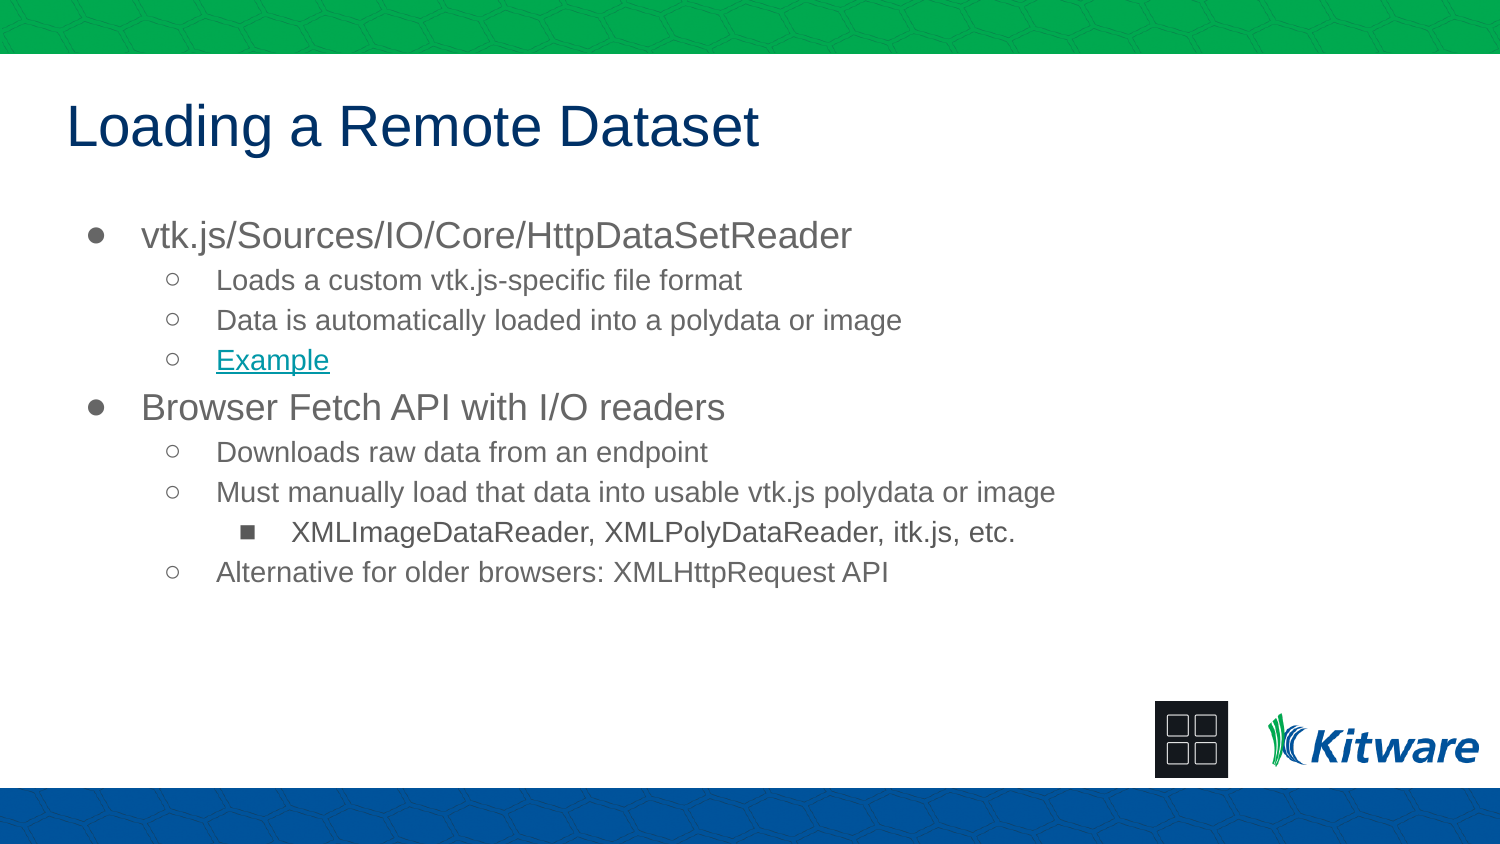

# Loading a Remote Dataset
vtk.js/Sources/IO/Core/HttpDataSetReader
Loads a custom vtk.js-specific file format
Data is automatically loaded into a polydata or image
Example
Browser Fetch API with I/O readers
Downloads raw data from an endpoint
Must manually load that data into usable vtk.js polydata or image
XMLImageDataReader, XMLPolyDataReader, itk.js, etc.
Alternative for older browsers: XMLHttpRequest API